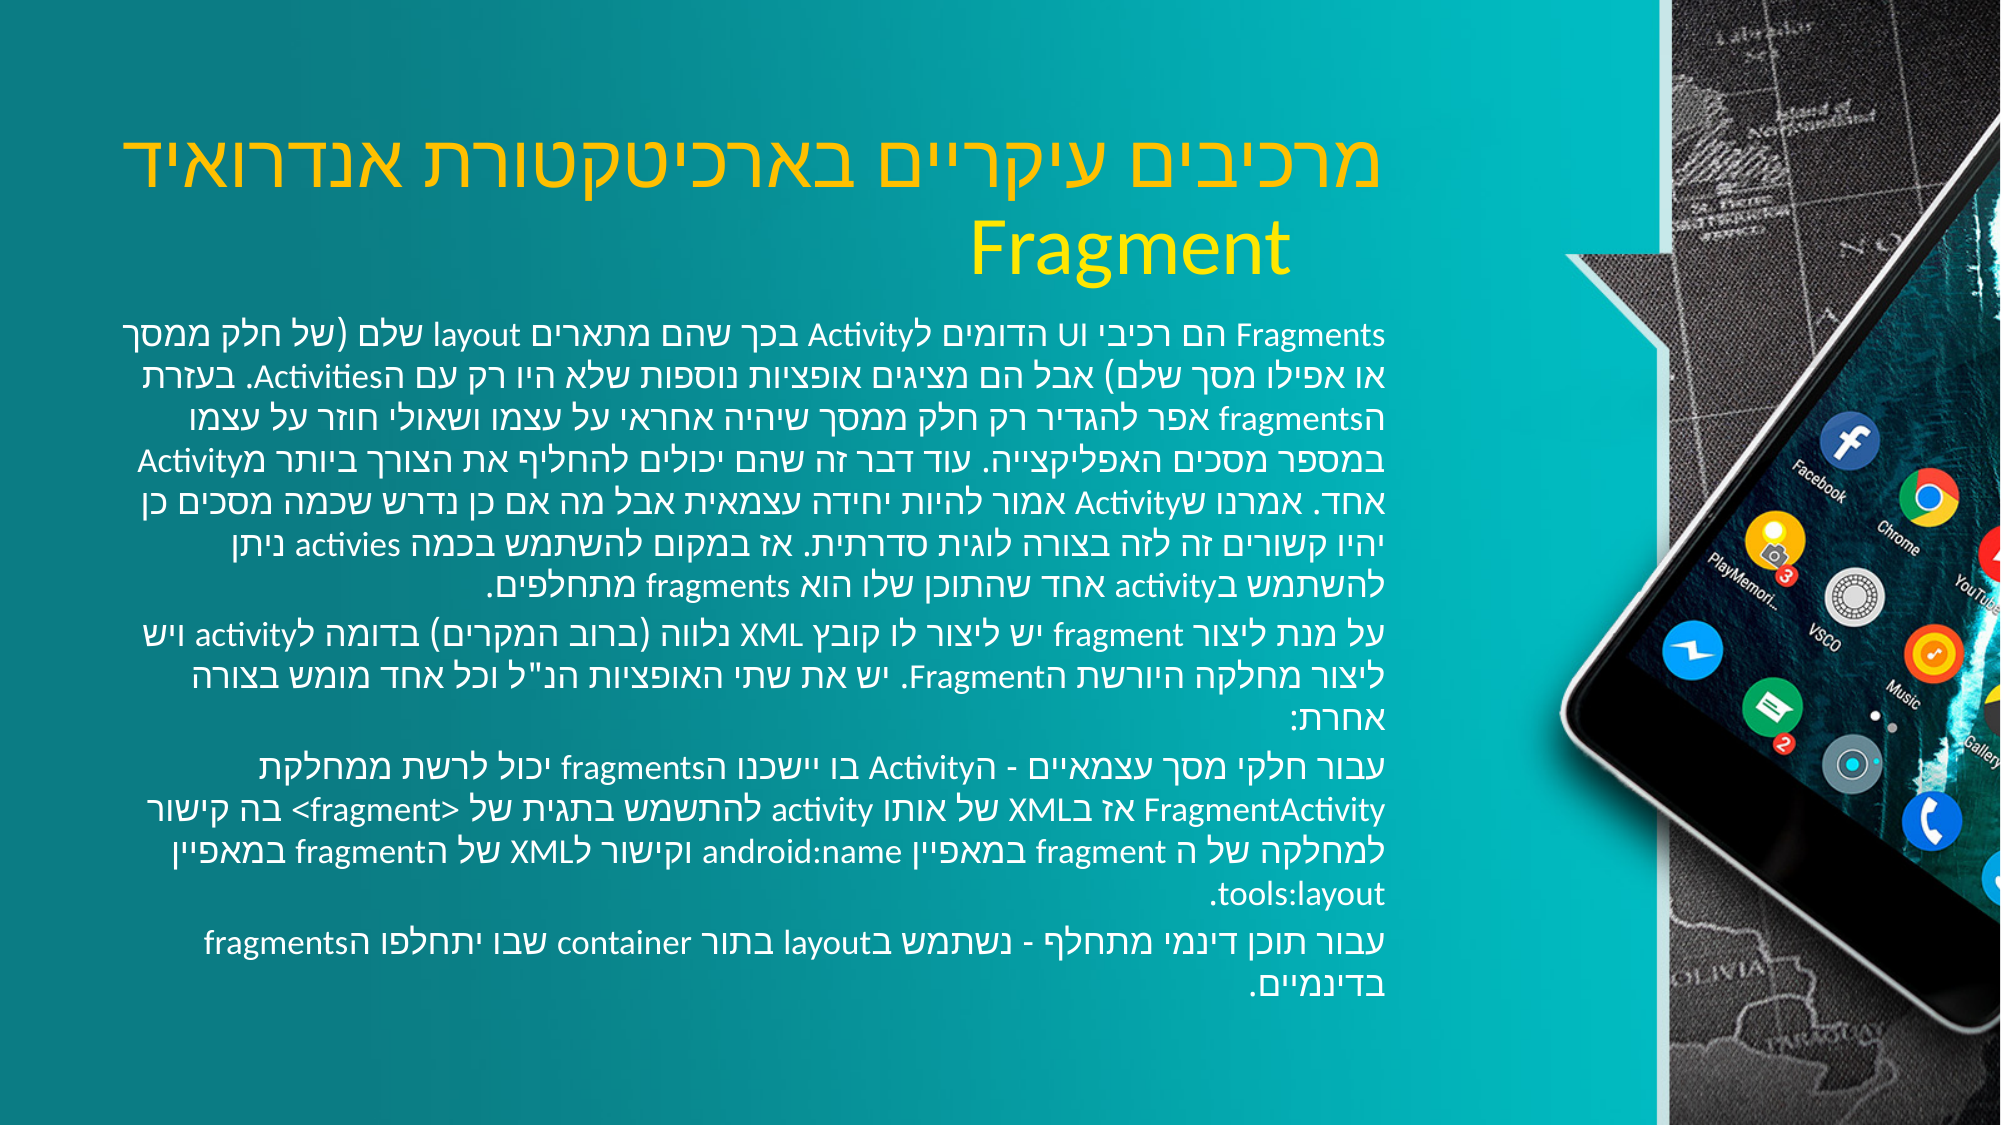

# מרכיבים עיקריים בארכיטקטורת אנדרואיד
Fragment
Fragments הם רכיבי UI הדומים לActivity בכך שהם מתארים layout שלם (של חלק ממסך או אפילו מסך שלם) אבל הם מציגים אופציות נוספות שלא היו רק עם הActivities. בעזרת הfragments אפר להגדיר רק חלק ממסך שיהיה אחראי על עצמו ושאולי חוזר על עצמו במספר מסכים האפליקצייה. עוד דבר זה שהם יכולים להחליף את הצורך ביותר מActivity אחד. אמרנו שActivity אמור להיות יחידה עצמאית אבל מה אם כן נדרש שכמה מסכים כן יהיו קשורים זה לזה בצורה לוגית סדרתית. אז במקום להשתמש בכמה activies ניתן להשתמש בactivity אחד שהתוכן שלו הוא fragments מתחלפים.
על מנת ליצור fragment יש ליצור לו קובץ XML נלווה (ברוב המקרים) בדומה לactivity ויש ליצור מחלקה היורשת הFragment. יש את שתי האופציות הנ"ל וכל אחד מומש בצורה אחרת:
עבור חלקי מסך עצמאיים - הActivity בו יישכנו הfragments יכול לרשת ממחלקת FragmentActivity אז בXML של אותו activity להתשמש בתגית של <fragment> בה קישור למחלקה של ה fragment במאפיין android:name וקישור לXML של הfragment במאפיין  tools:layout.
עבור תוכן דינמי מתחלף - נשתמש בlayout בתור container שבו יתחלפו הfragments בדינמיים.